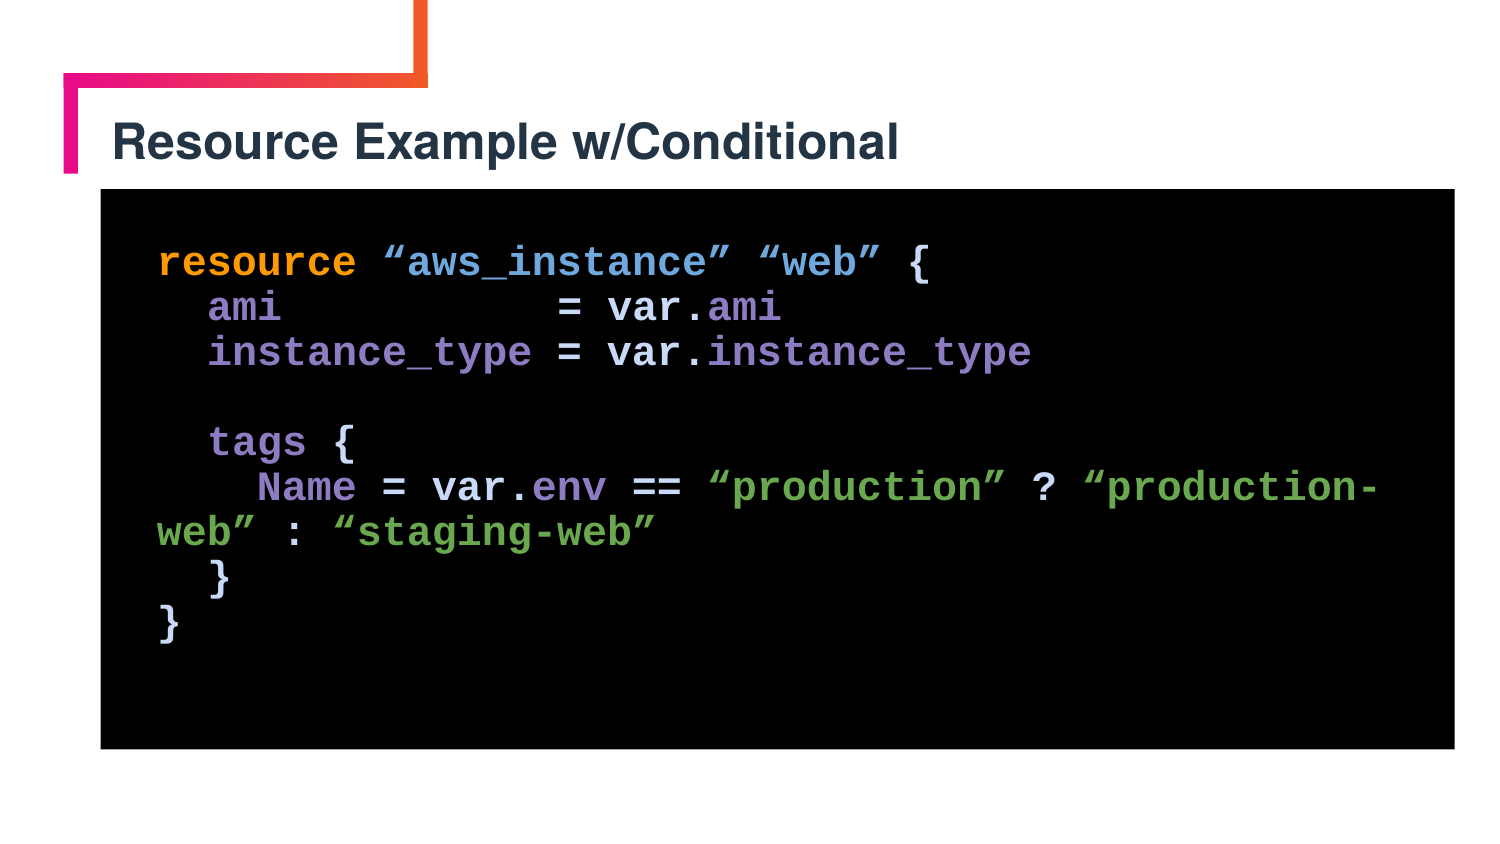

# Resource Example w/Conditional
resource “aws_instance” “web” {
  ami           = var.ami
  instance_type = var.instance_type

  tags {
    Name = var.env == “production” ? “production-web” : “staging-web”
  }
}
93